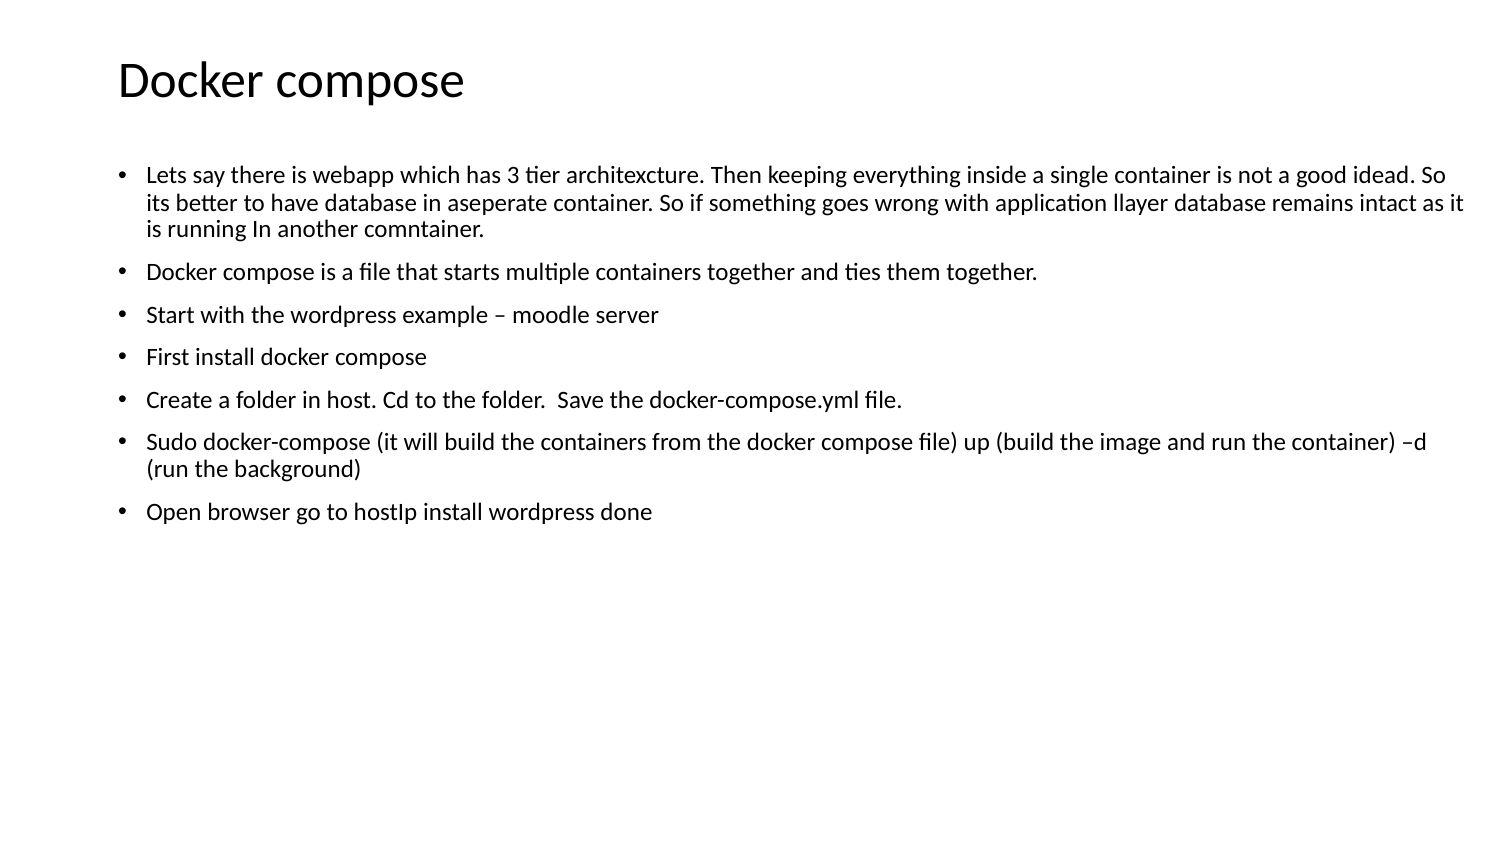

# Docker compose
Lets say there is webapp which has 3 tier architexcture. Then keeping everything inside a single container is not a good idead. So its better to have database in aseperate container. So if something goes wrong with application llayer database remains intact as it is running In another comntainer.
Docker compose is a file that starts multiple containers together and ties them together.
Start with the wordpress example – moodle server
First install docker compose
Create a folder in host. Cd to the folder.  Save the docker-compose.yml file.
Sudo docker-compose (it will build the containers from the docker compose file) up (build the image and run the container) –d (run the background)
Open browser go to hostIp install wordpress done